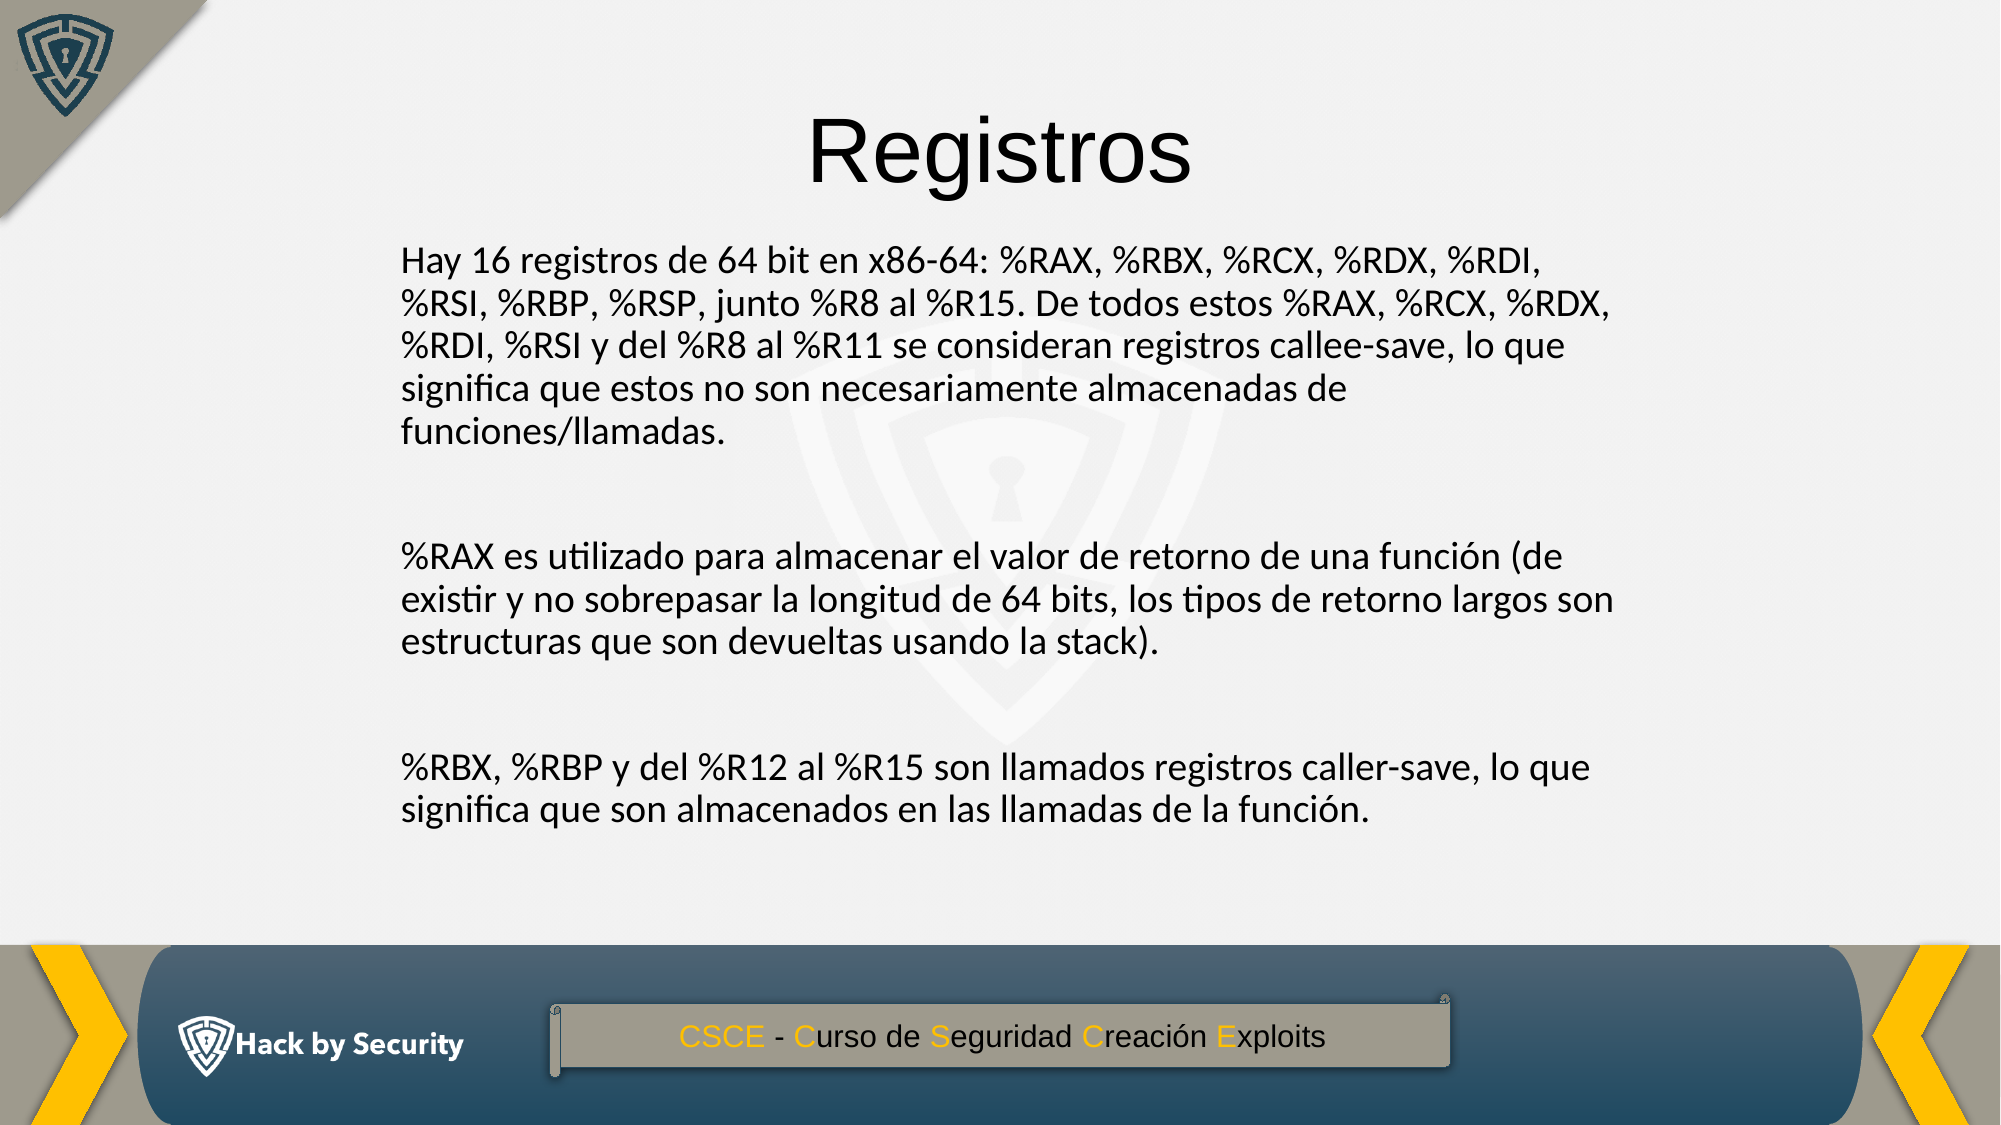

Registros
Hay 16 registros de 64 bit en x86-64: %RAX, %RBX, %RCX, %RDX, %RDI, %RSI, %RBP, %RSP, junto %R8 al %R15. De todos estos %RAX, %RCX, %RDX, %RDI, %RSI y del %R8 al %R11 se consideran registros callee-save, lo que significa que estos no son necesariamente almacenadas de funciones/llamadas.

%RAX es utilizado para almacenar el valor de retorno de una función (de existir y no sobrepasar la longitud de 64 bits, los tipos de retorno largos son estructuras que son devueltas usando la stack).

%RBX, %RBP y del %R12 al %R15 son llamados registros caller-save, lo que significa que son almacenados en las llamadas de la función.